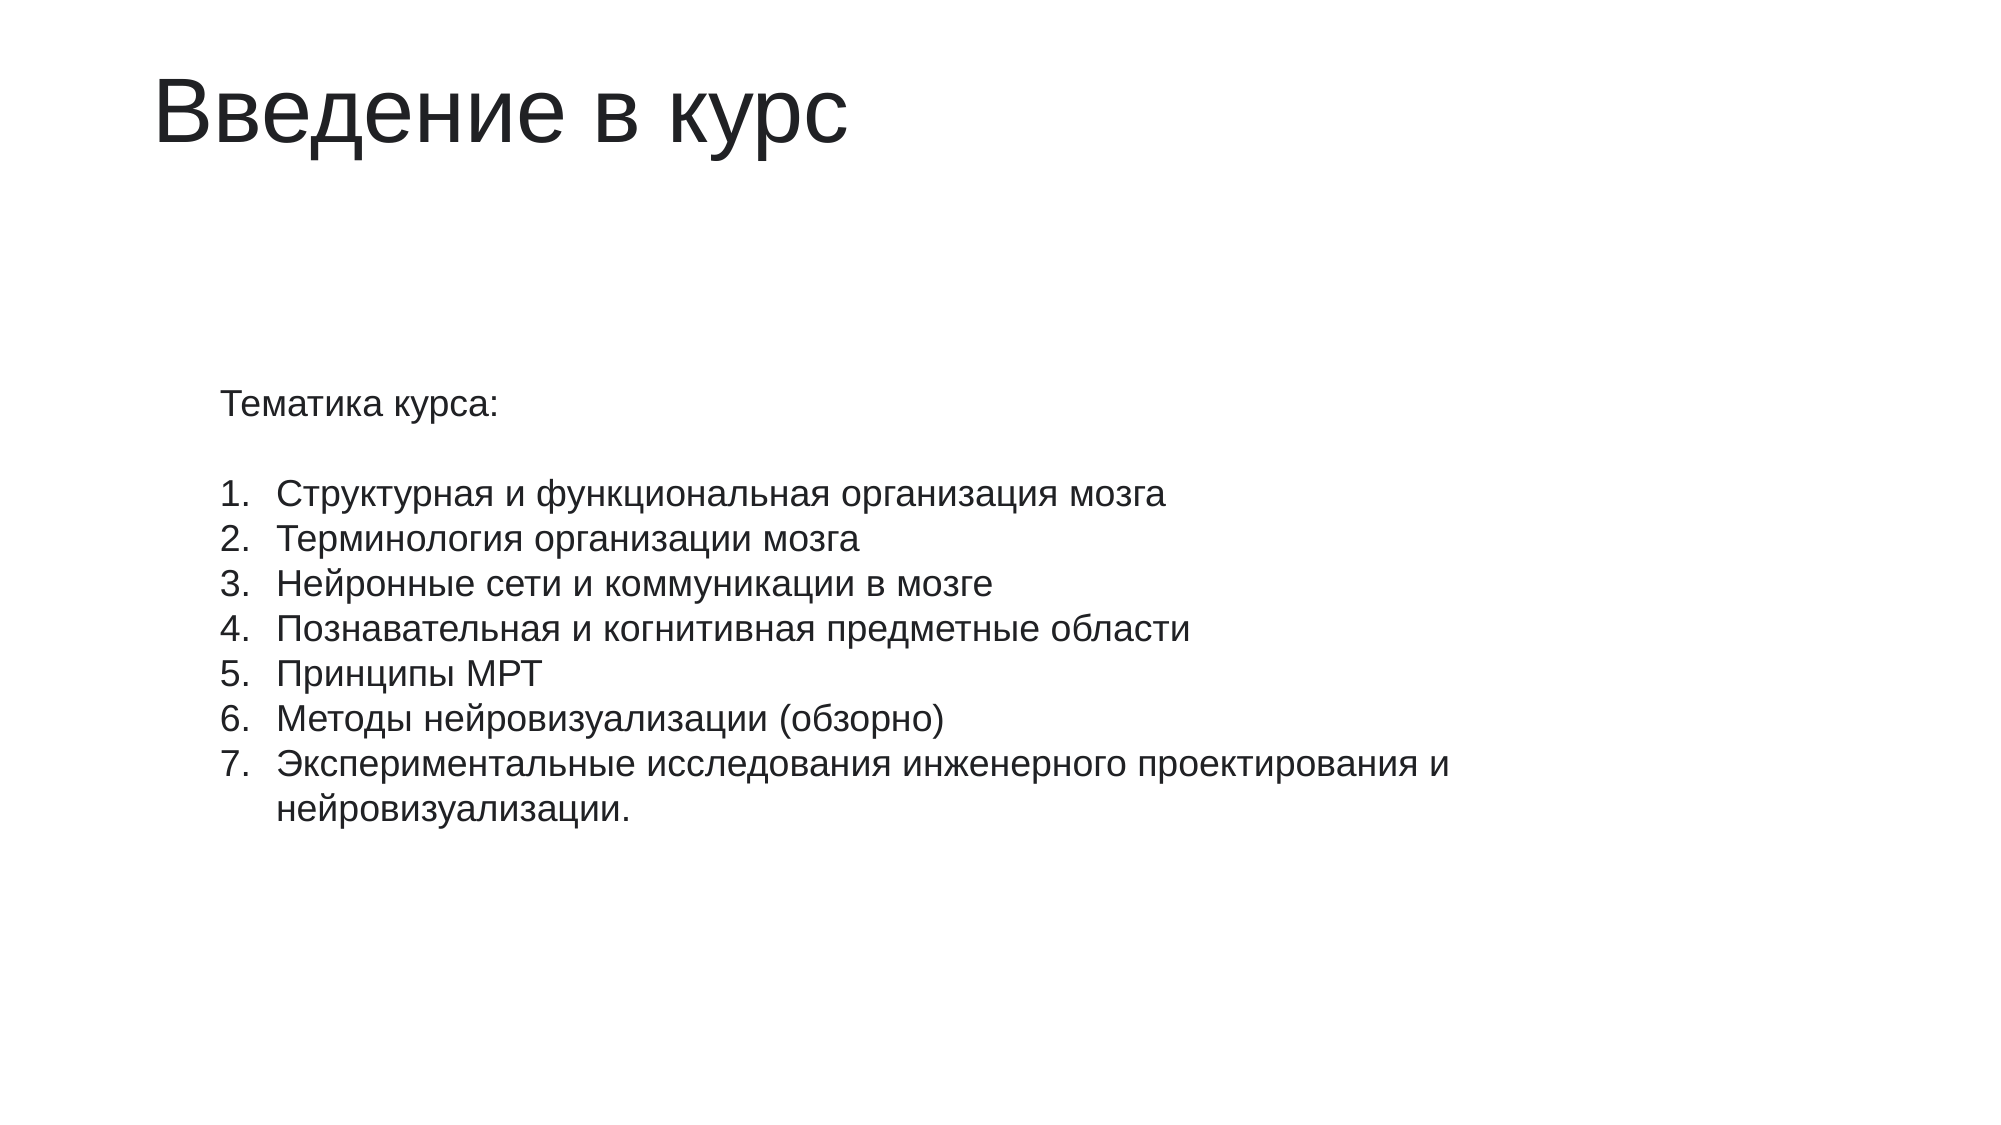

# Введение в курс
Тематика курса:

Структурная и функциональная организация мозга
Терминология организации мозга
Нейронные сети и коммуникации в мозге
Познавательная и когнитивная предметные области
Принципы МРТ
Методы нейровизуализации (обзорно)
Экспериментальные исследования инженерного проектирования и нейровизуализации.